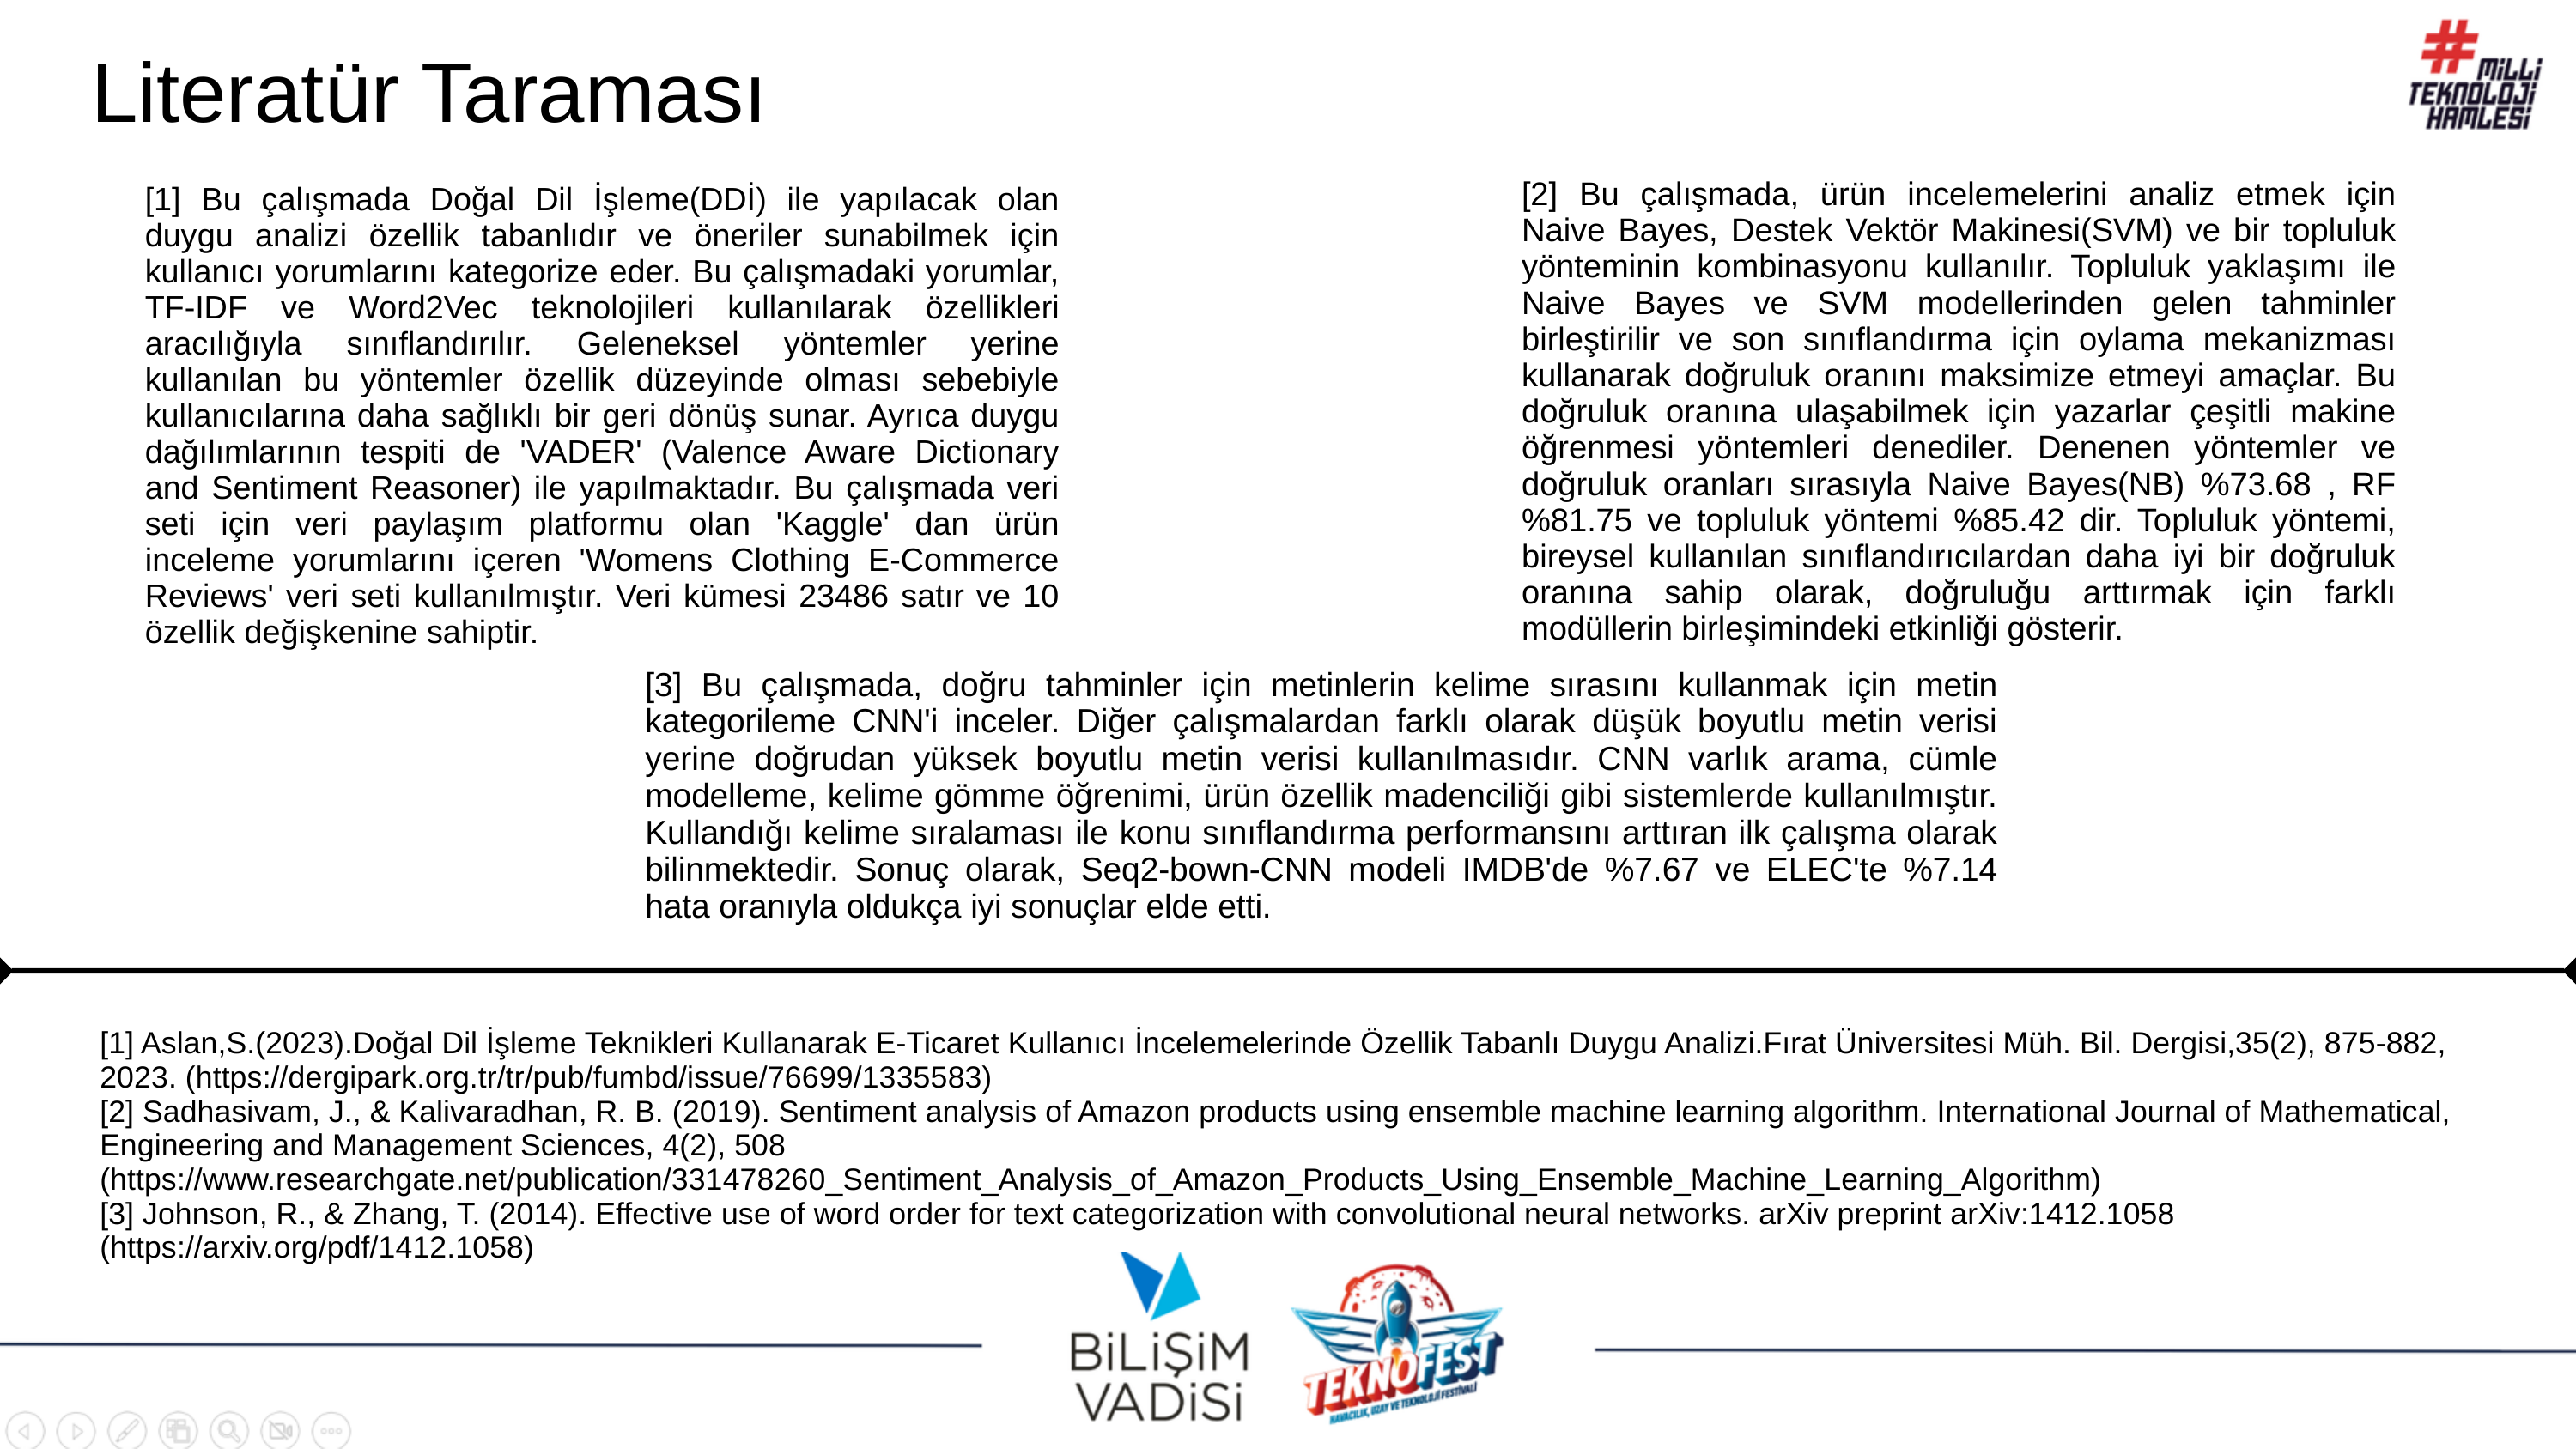

Literatür Taraması
[2] Bu çalışmada, ürün incelemelerini analiz etmek için Naive Bayes, Destek Vektör Makinesi(SVM) ve bir topluluk yönteminin kombinasyonu kullanılır. Topluluk yaklaşımı ile Naive Bayes ve SVM modellerinden gelen tahminler birleştirilir ve son sınıflandırma için oylama mekanizması kullanarak doğruluk oranını maksimize etmeyi amaçlar. Bu doğruluk oranına ulaşabilmek için yazarlar çeşitli makine öğrenmesi yöntemleri denediler. Denenen yöntemler ve doğruluk oranları sırasıyla Naive Bayes(NB) %73.68 , RF %81.75 ve topluluk yöntemi %85.42 dir. Topluluk yöntemi, bireysel kullanılan sınıflandırıcılardan daha iyi bir doğruluk oranına sahip olarak, doğruluğu arttırmak için farklı modüllerin birleşimindeki etkinliği gösterir.
[1] Bu çalışmada Doğal Dil İşleme(DDİ) ile yapılacak olan duygu analizi özellik tabanlıdır ve öneriler sunabilmek için kullanıcı yorumlarını kategorize eder. Bu çalışmadaki yorumlar, TF-IDF ve Word2Vec teknolojileri kullanılarak özellikleri aracılığıyla sınıflandırılır. Geleneksel yöntemler yerine kullanılan bu yöntemler özellik düzeyinde olması sebebiyle kullanıcılarına daha sağlıklı bir geri dönüş sunar. Ayrıca duygu dağılımlarının tespiti de 'VADER' (Valence Aware Dictionary and Sentiment Reasoner) ile yapılmaktadır. Bu çalışmada veri seti için veri paylaşım platformu olan 'Kaggle' dan ürün inceleme yorumlarını içeren 'Womens Clothing E-Commerce Reviews' veri seti kullanılmıştır. Veri kümesi 23486 satır ve 10 özellik değişkenine sahiptir.
[3] Bu çalışmada, doğru tahminler için metinlerin kelime sırasını kullanmak için metin kategorileme CNN'i inceler. Diğer çalışmalardan farklı olarak düşük boyutlu metin verisi yerine doğrudan yüksek boyutlu metin verisi kullanılmasıdır. CNN varlık arama, cümle modelleme, kelime gömme öğrenimi, ürün özellik madenciliği gibi sistemlerde kullanılmıştır. Kullandığı kelime sıralaması ile konu sınıflandırma performansını arttıran ilk çalışma olarak bilinmektedir. Sonuç olarak, Seq2-bown-CNN modeli IMDB'de %7.67 ve ELEC'te %7.14 hata oranıyla oldukça iyi sonuçlar elde etti.

[1] Aslan,S.(2023).Doğal Dil İşleme Teknikleri Kullanarak E-Ticaret Kullanıcı İncelemelerinde Özellik Tabanlı Duygu Analizi.Fırat Üniversitesi Müh. Bil. Dergisi,35(2), 875-882, 2023. (https://dergipark.org.tr/tr/pub/fumbd/issue/76699/1335583)
[2] Sadhasivam, J., & Kalivaradhan, R. B. (2019). Sentiment analysis of Amazon products using ensemble machine learning algorithm. International Journal of Mathematical, Engineering and Management Sciences, 4(2), 508 (https://www.researchgate.net/publication/331478260_Sentiment_Analysis_of_Amazon_Products_Using_Ensemble_Machine_Learning_Algorithm)
[3] Johnson, R., & Zhang, T. (2014). Effective use of word order for text categorization with convolutional neural networks. arXiv preprint arXiv:1412.1058 (https://arxiv.org/pdf/1412.1058)